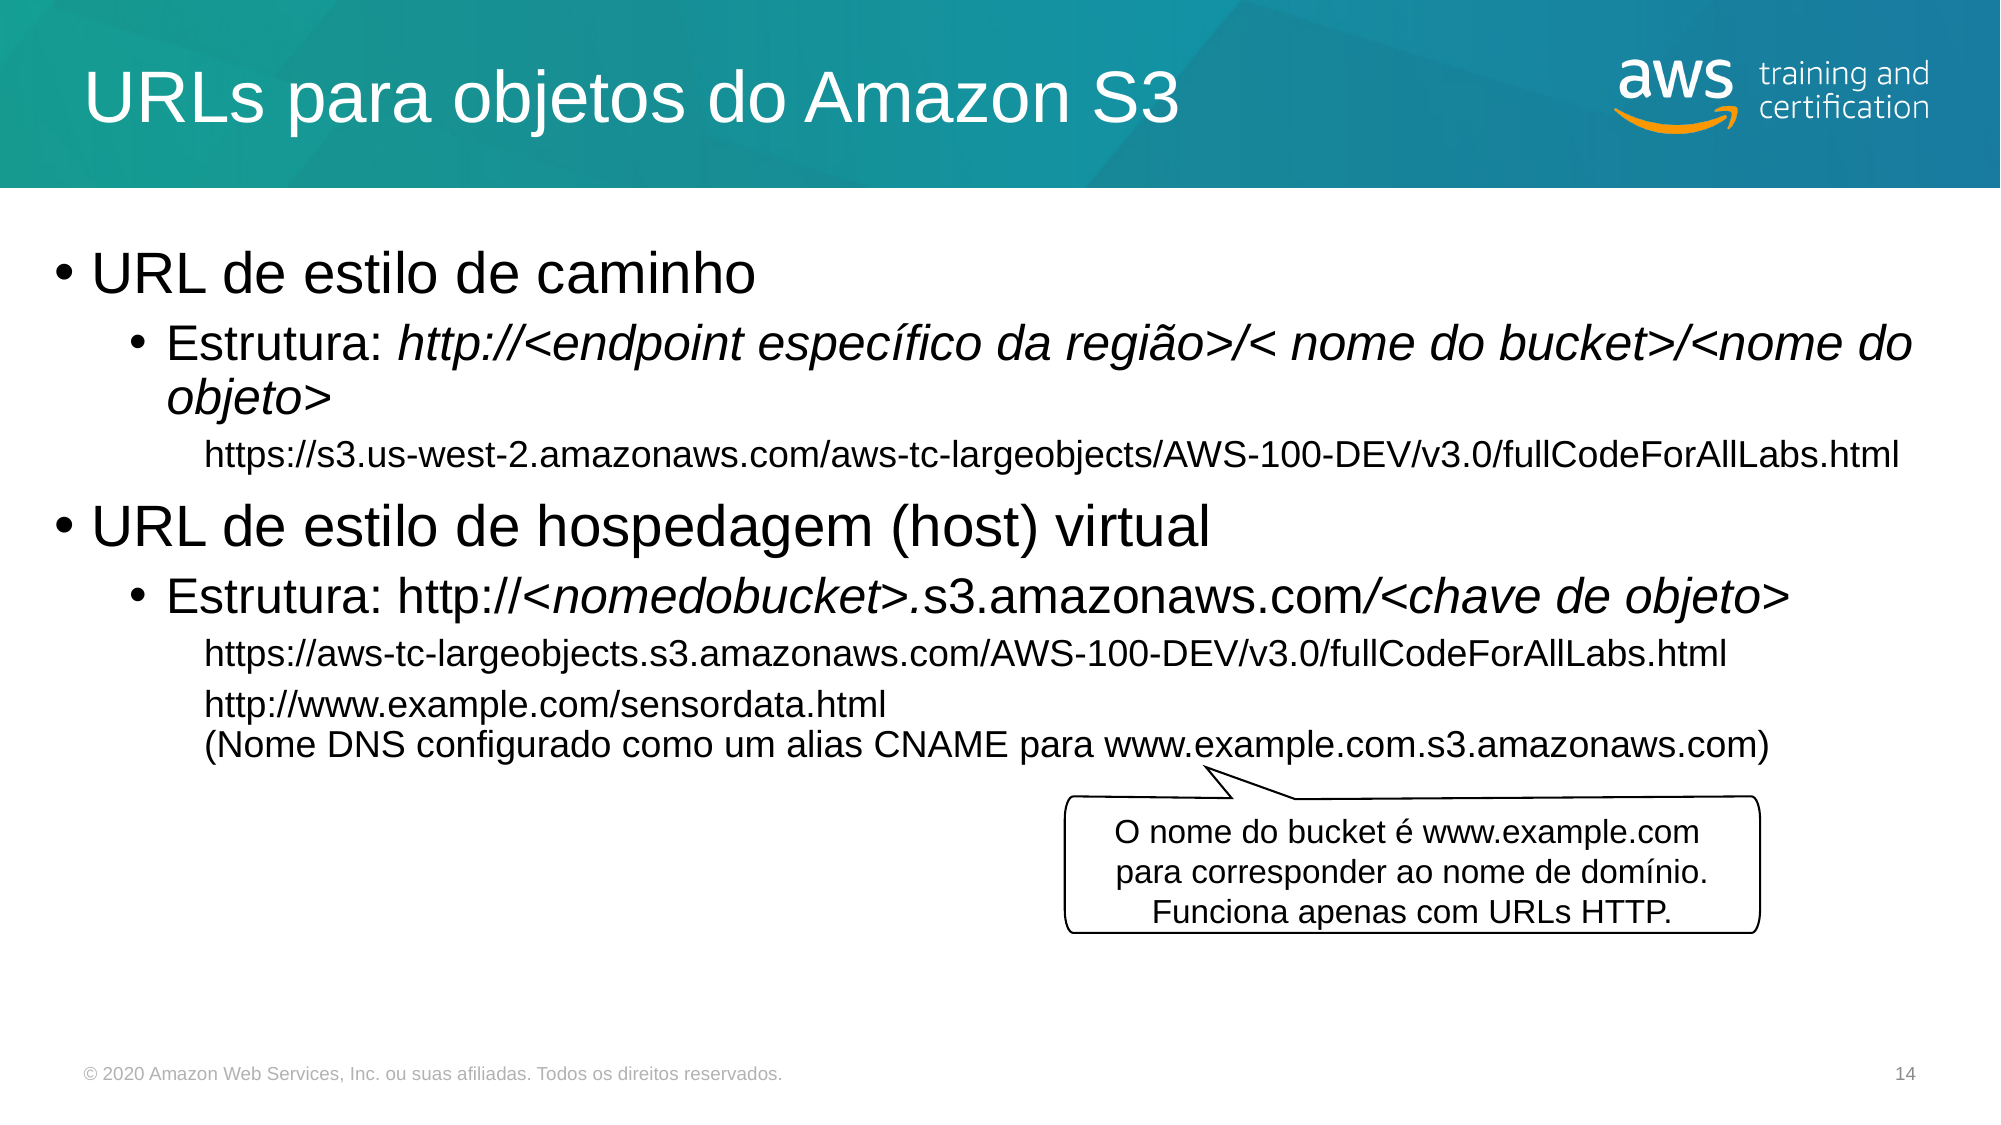

# URLs para objetos do Amazon S3
URL de estilo de caminho
Estrutura: http://<endpoint específico da região>/< nome do bucket>/<nome do objeto>
https://s3.us-west-2.amazonaws.com/aws-tc-largeobjects/AWS-100-DEV/v3.0/fullCodeForAllLabs.html
URL de estilo de hospedagem (host) virtual
Estrutura: http://<nomedobucket>.s3.amazonaws.com/<chave de objeto>
https://aws-tc-largeobjects.s3.amazonaws.com/AWS-100-DEV/v3.0/fullCodeForAllLabs.html
http://www.example.com/sensordata.html
(Nome DNS configurado como um alias CNAME para www.example.com.s3.amazonaws.com)

O nome do bucket é www.example.com
para corresponder ao nome de domínio. Funciona apenas com URLs HTTP.
© 2020 Amazon Web Services, Inc. ou suas afiliadas. Todos os direitos reservados.
14